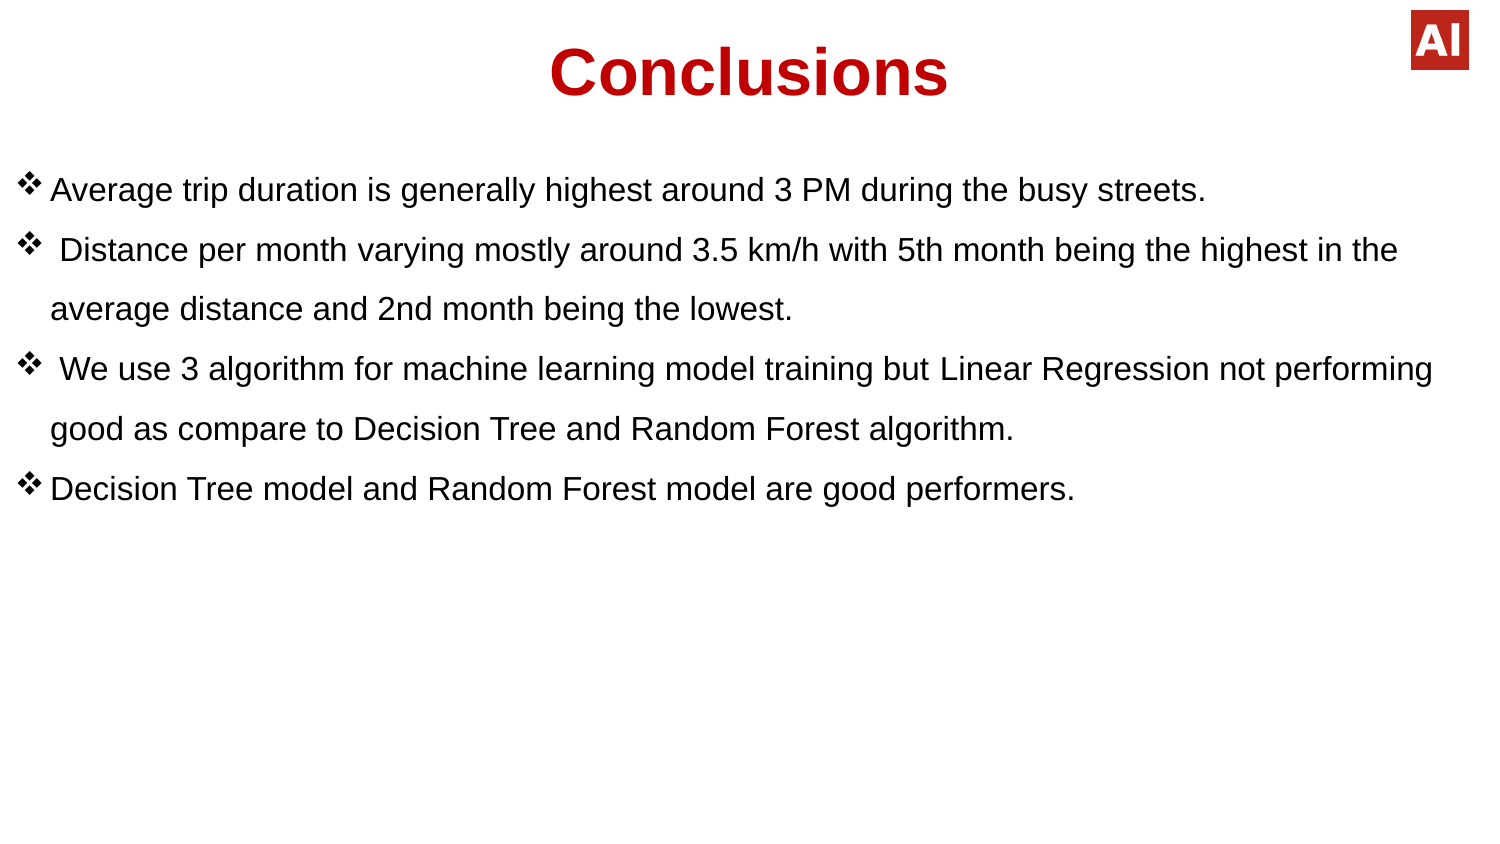

Conclusions
Average trip duration is generally highest around 3 PM during the busy streets.
 Distance per month varying mostly around 3.5 km/h with 5th month being the highest in the average distance and 2nd month being the lowest.
 We use 3 algorithm for machine learning model training but Linear Regression not performing good as compare to Decision Tree and Random Forest algorithm.
Decision Tree model and Random Forest model are good performers.